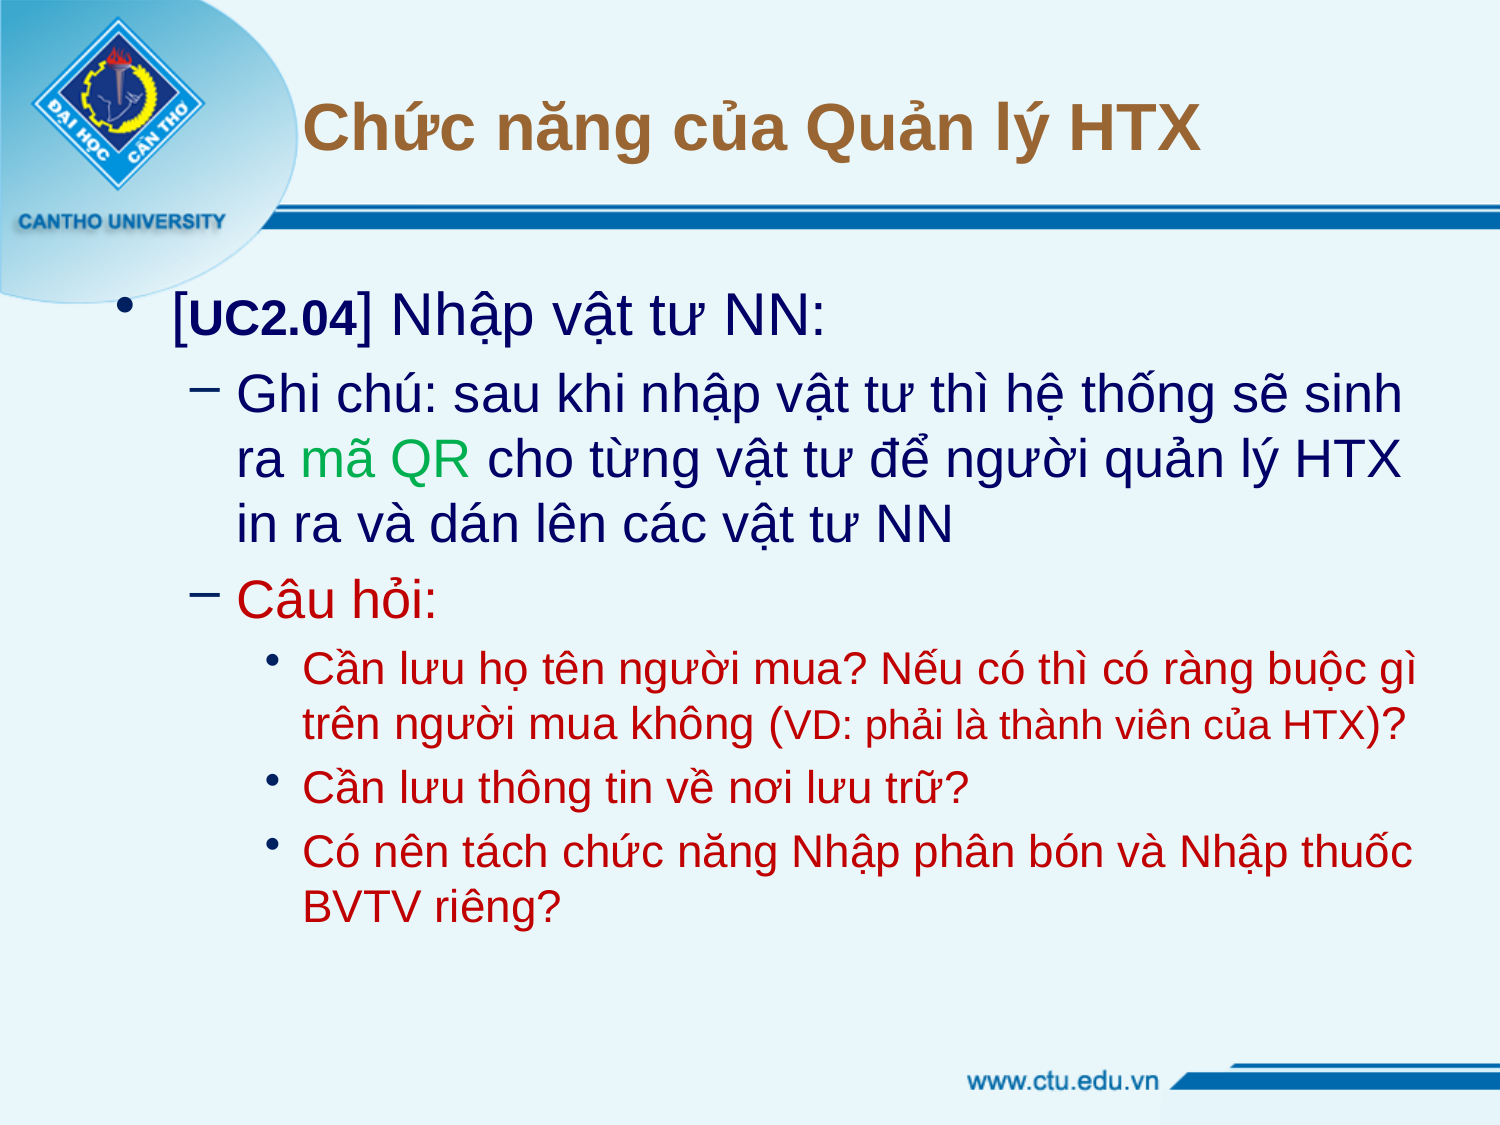

# Chức năng của Quản lý HTX
[UC2.04] Nhập vật tư NN:
Ghi chú: sau khi nhập vật tư thì hệ thống sẽ sinh ra mã QR cho từng vật tư để người quản lý HTX in ra và dán lên các vật tư NN
Câu hỏi:
Cần lưu họ tên người mua? Nếu có thì có ràng buộc gì trên người mua không (VD: phải là thành viên của HTX)?
Cần lưu thông tin về nơi lưu trữ?
Có nên tách chức năng Nhập phân bón và Nhập thuốc BVTV riêng?